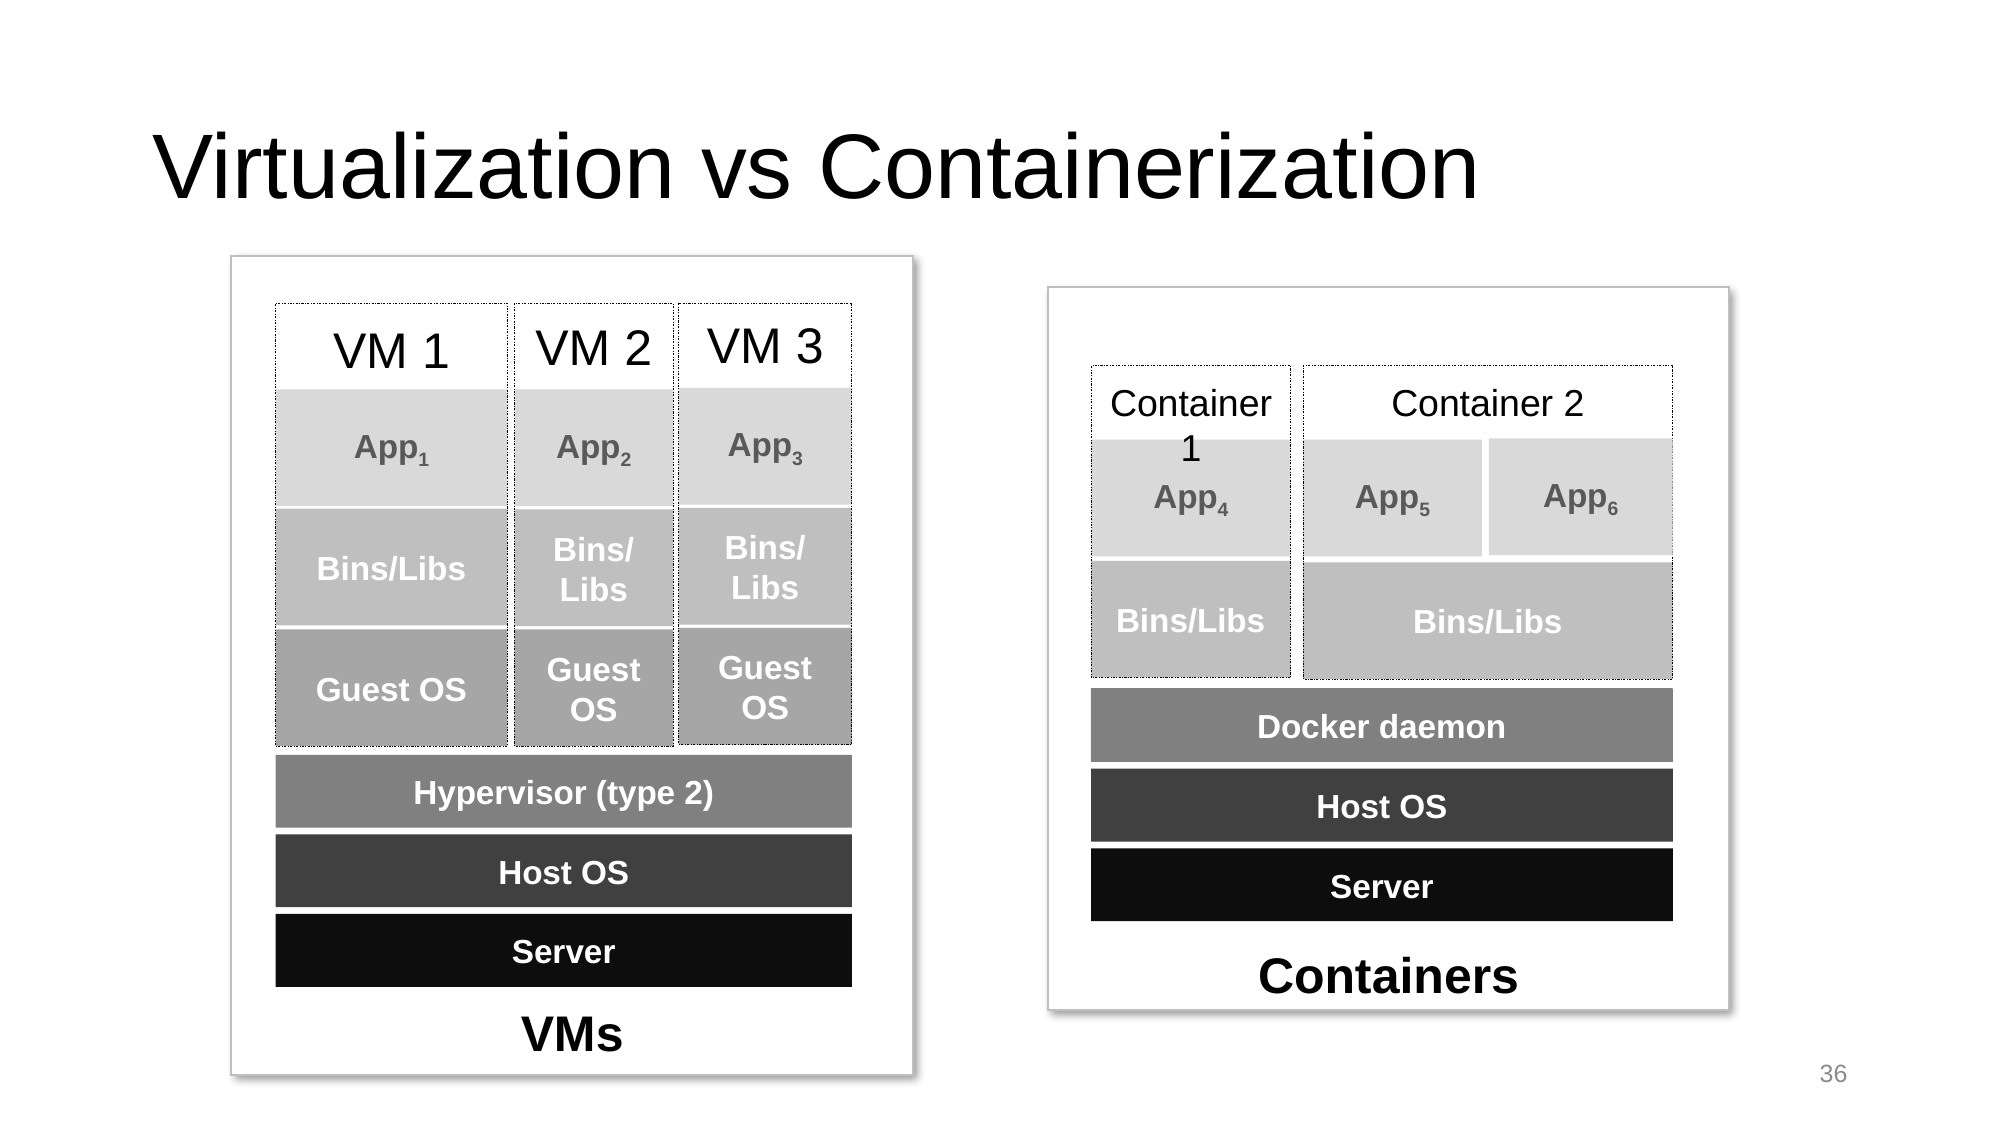

# Virtualization vs Containerization

VM 3
VM 2
VM 1

Container 1
Container 2
App3
App1
App2
App6
App4
App5
Bins/Libs
Bins/Libs
Bins/Libs
Bins/Libs
Bins/Libs
Guest OS
Guest OS
Guest OS
Docker daemon
Docker
Hypervisor (type 2)
Host OS
Host OS
Server
Server
Containers
VMs
36